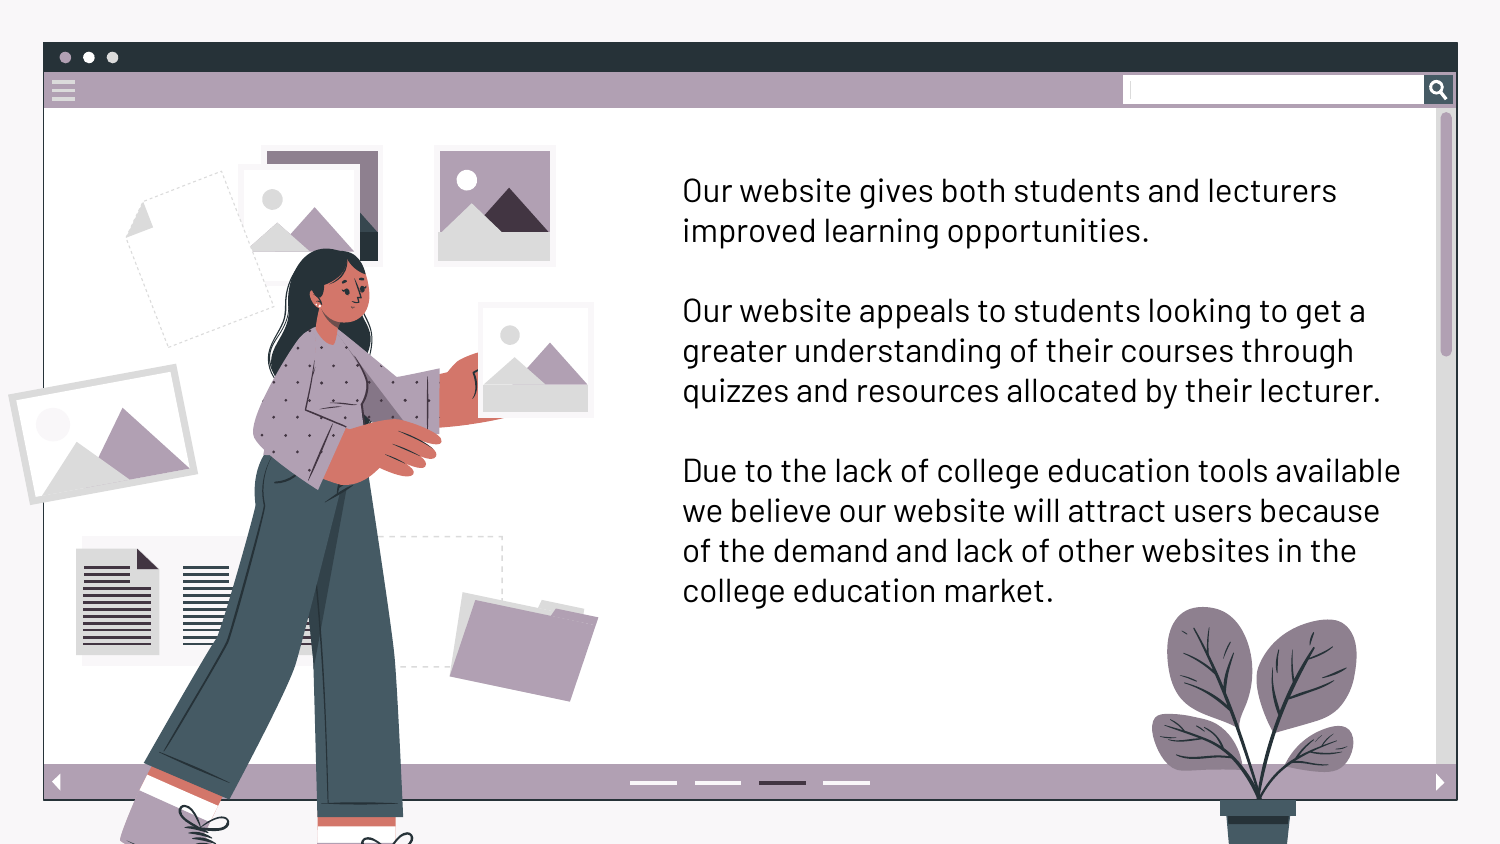

Our website gives both students and lecturers improved learning opportunities.

Our website appeals to students looking to get a greater understanding of their courses through quizzes and resources allocated by their lecturer.

Due to the lack of college education tools available we believe our website will attract users because of the demand and lack of other websites in the college education market.